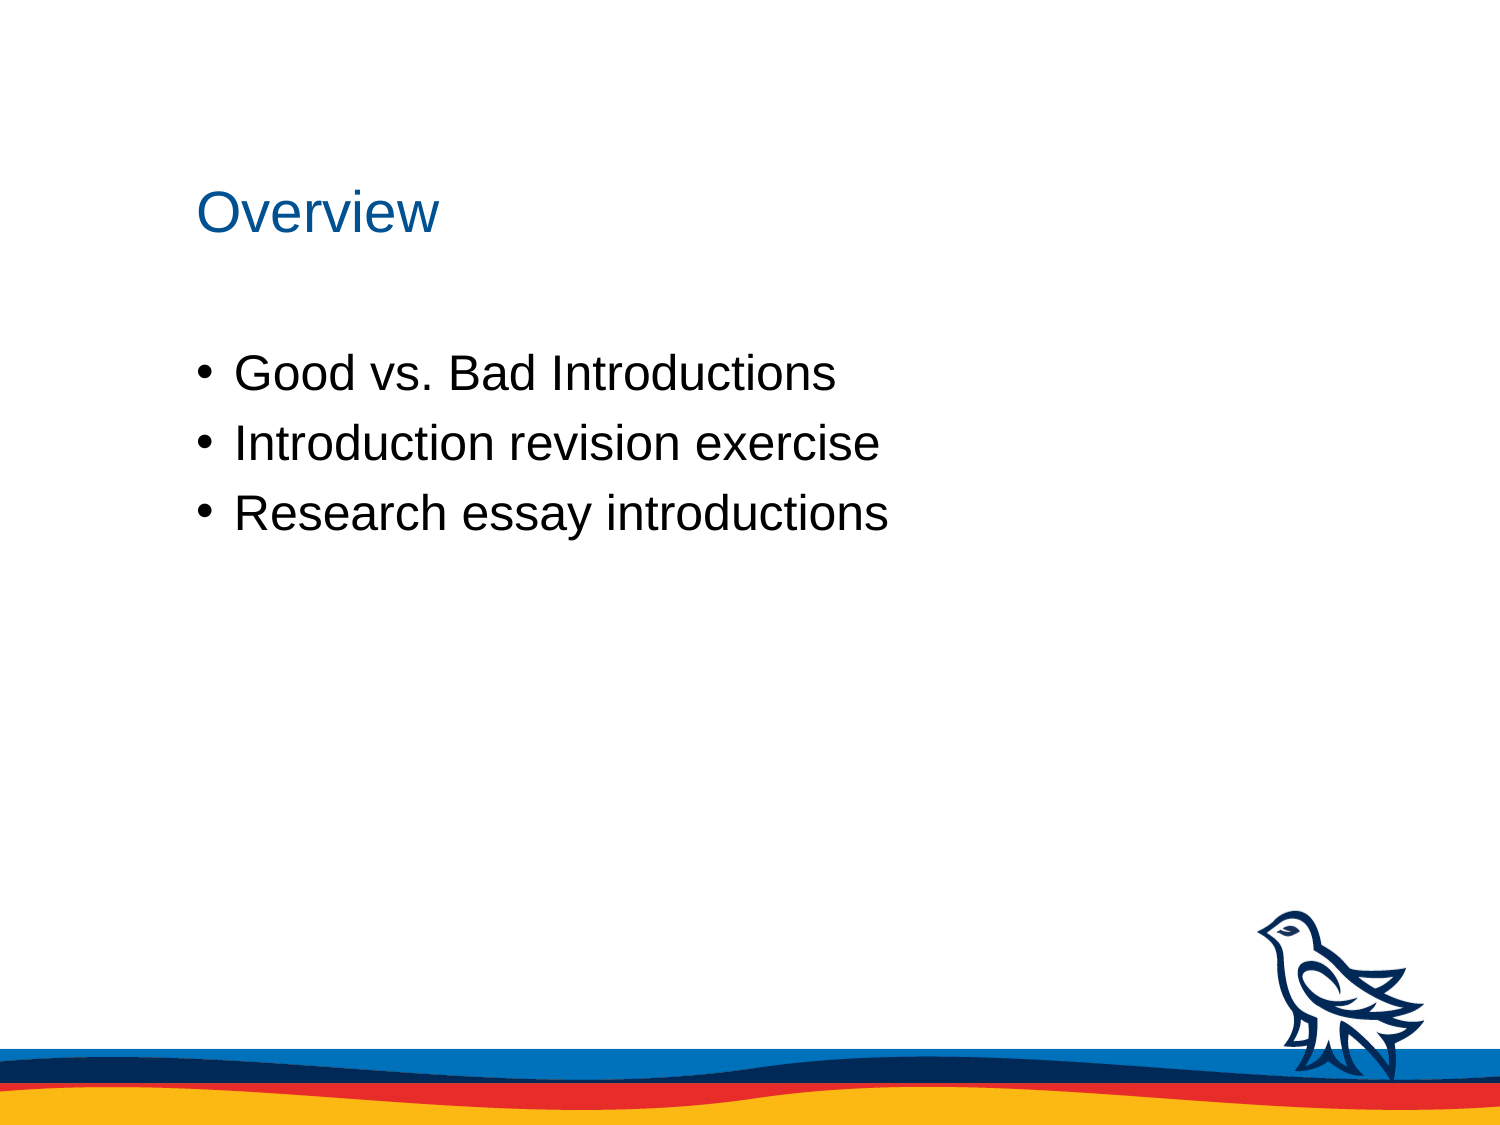

# Overview
 Good vs. Bad Introductions
 Introduction revision exercise
 Research essay introductions